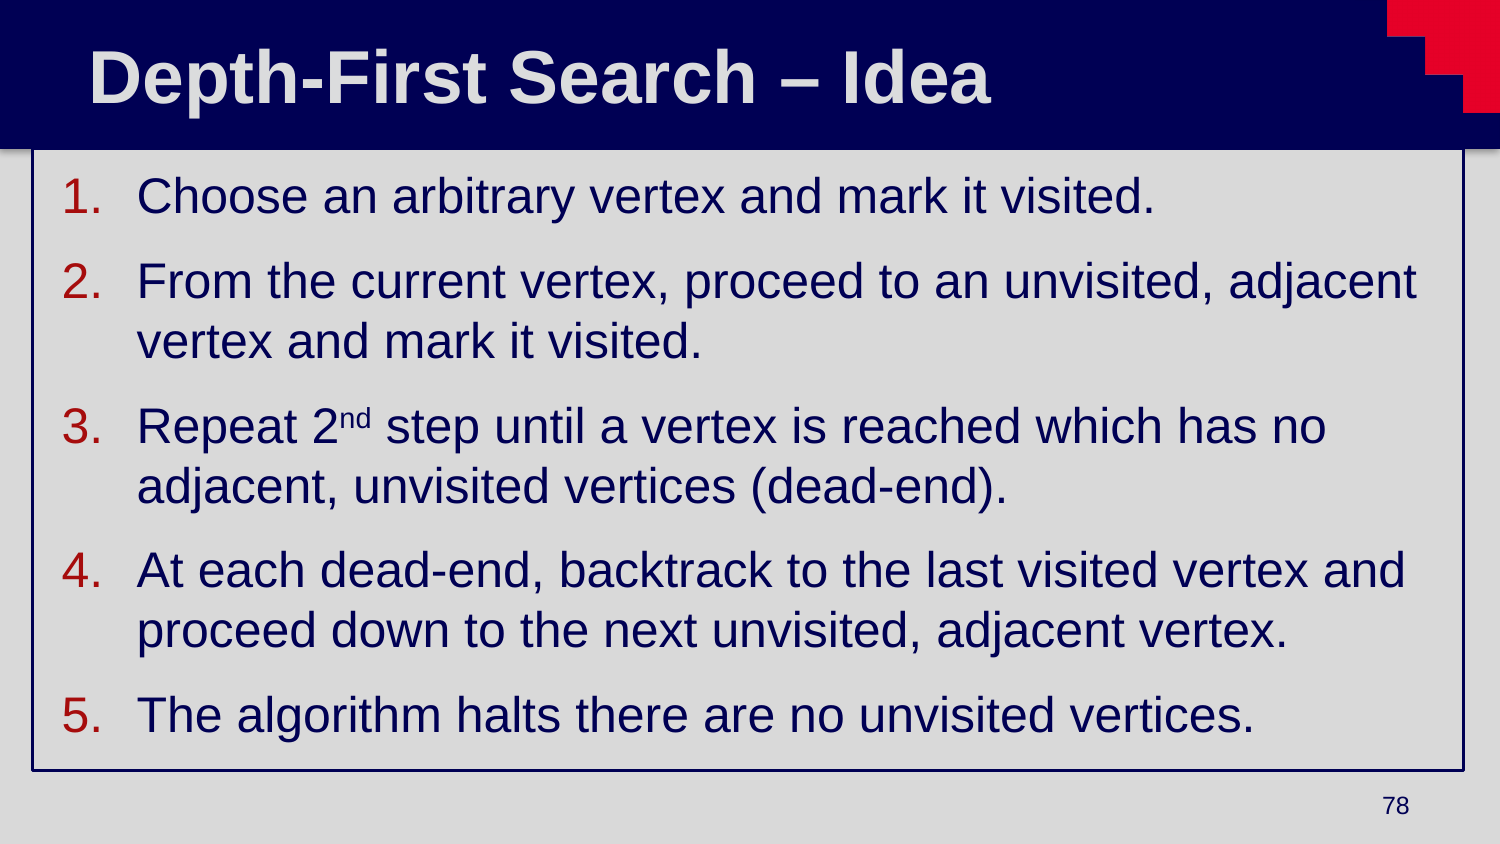

# Depth-First Search – Idea
Choose an arbitrary vertex and mark it visited.
From the current vertex, proceed to an unvisited, adjacent vertex and mark it visited.
Repeat 2nd step until a vertex is reached which has no adjacent, unvisited vertices (dead-end).
At each dead-end, backtrack to the last visited vertex and proceed down to the next unvisited, adjacent vertex.
The algorithm halts there are no unvisited vertices.
78